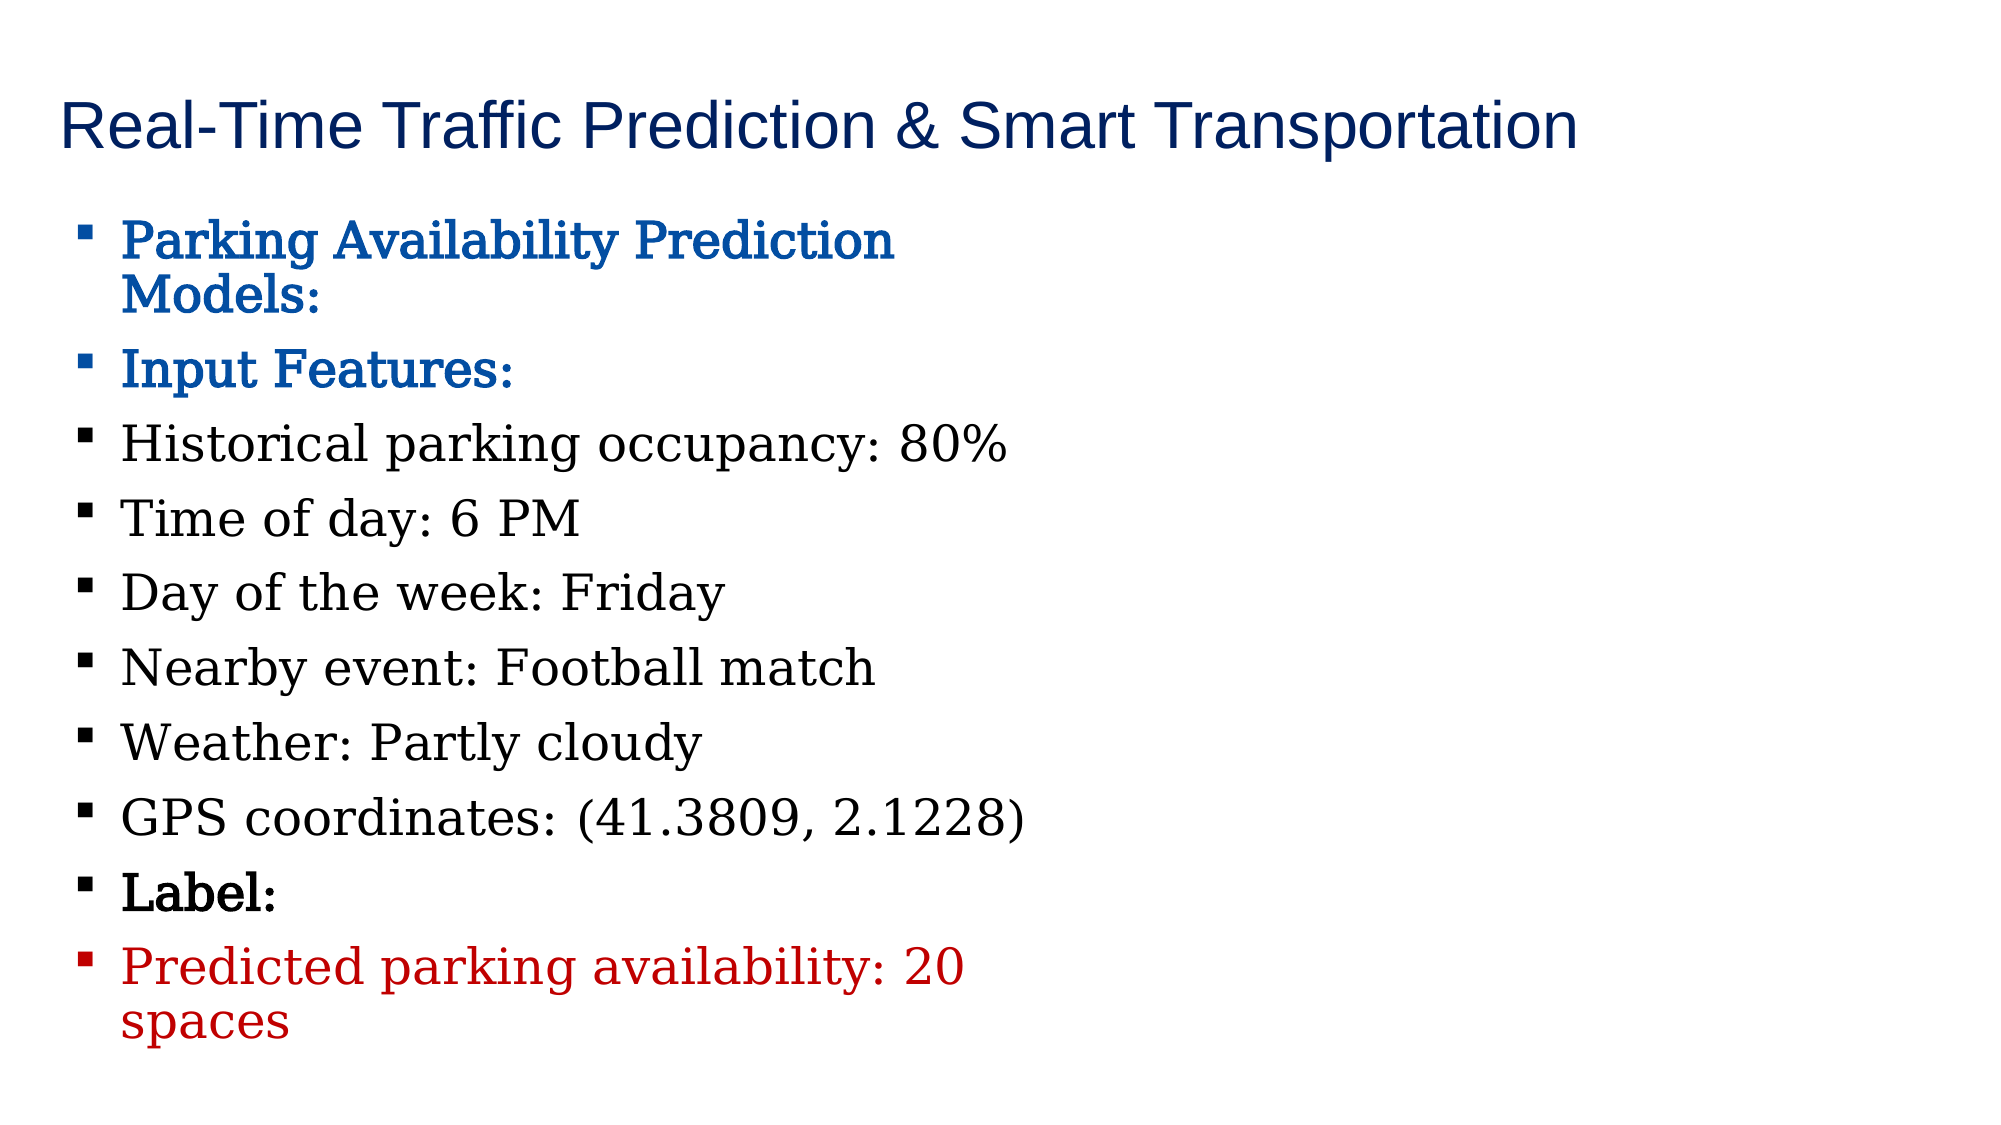

# Real-Time Traffic Prediction & Smart Transportation
Parking Availability Prediction Models:
Input Features:
Historical parking occupancy: 80%
Time of day: 6 PM
Day of the week: Friday
Nearby event: Football match
Weather: Partly cloudy
GPS coordinates: (41.3809, 2.1228)
Label:
Predicted parking availability: 20 spaces